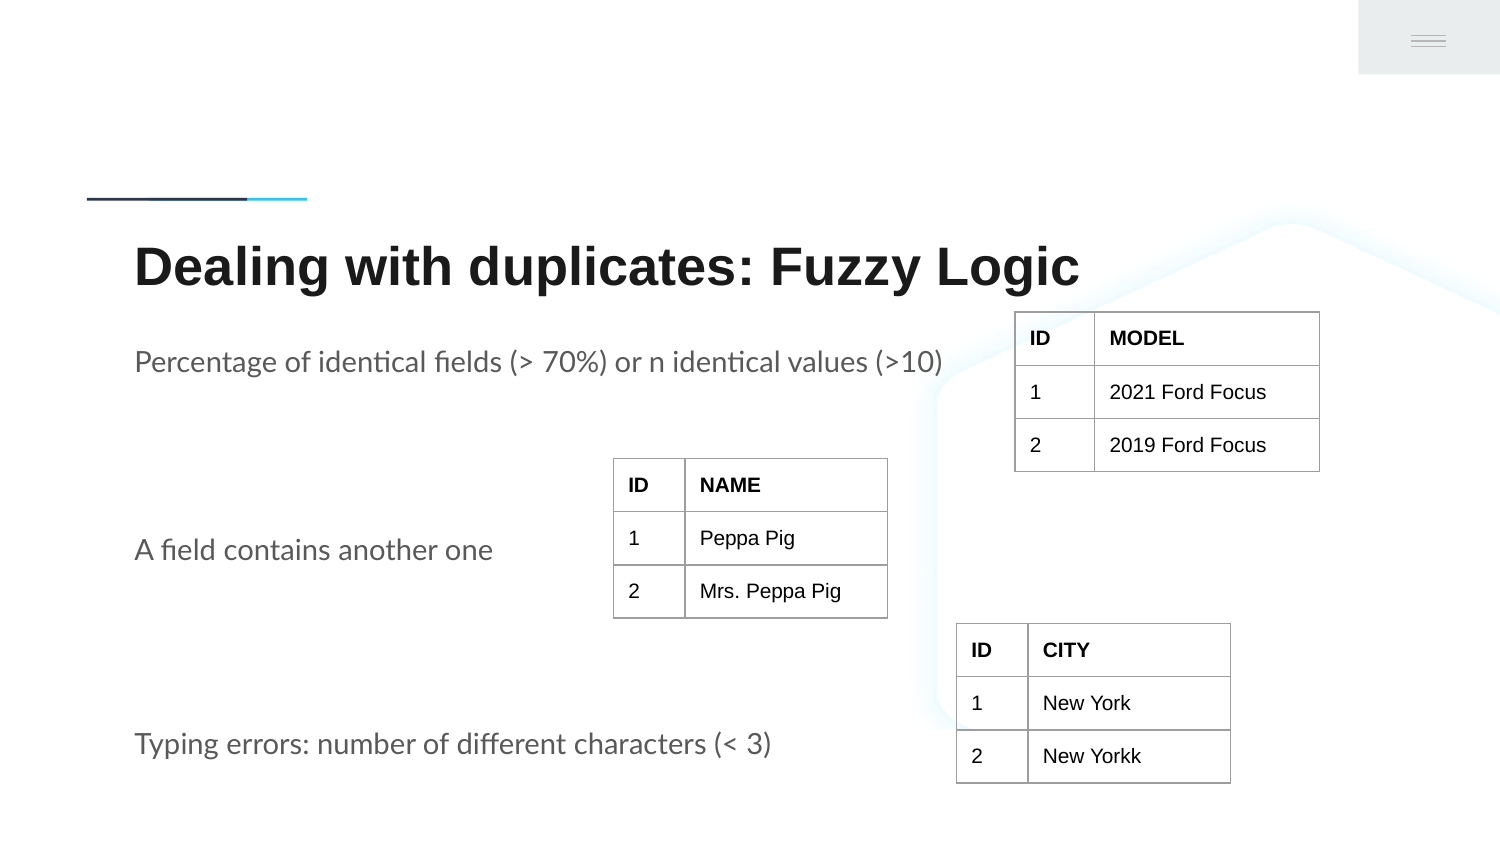

# Dealing with duplicates: Fuzzy Logic
| ID | MODEL |
| --- | --- |
| 1 | 2021 Ford Focus |
| 2 | 2019 Ford Focus |
Percentage of identical fields (> 70%) or n identical values (>10)
A field contains another one
Typing errors: number of different characters (< 3)

| ID | NAME |
| --- | --- |
| 1 | Peppa Pig |
| 2 | Mrs. Peppa Pig |
| ID | CITY |
| --- | --- |
| 1 | New York |
| 2 | New Yorkk |